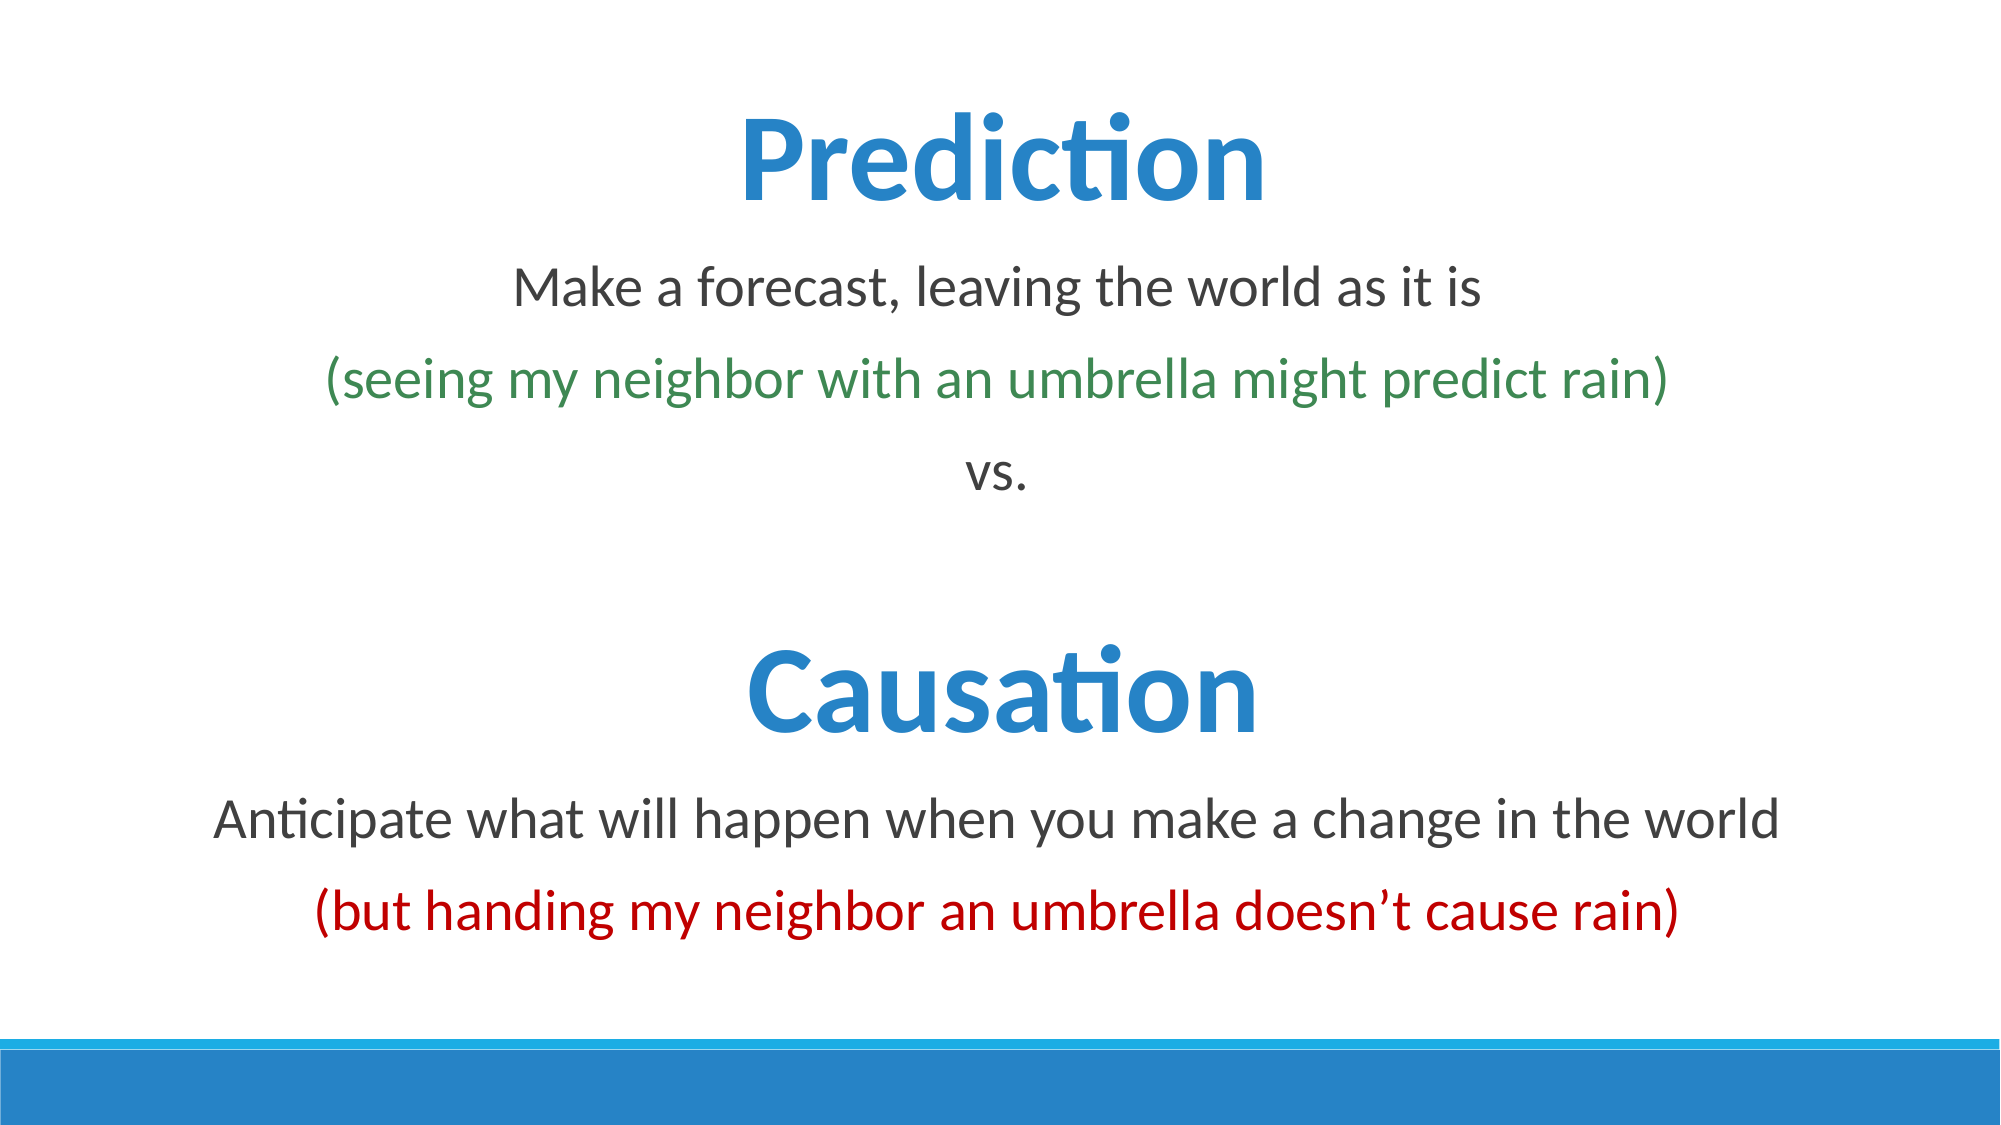

Prediction
Make a forecast, leaving the world as it is
(seeing my neighbor with an umbrella might predict rain)
vs.

Causation
Anticipate what will happen when you make a change in the world
(but handing my neighbor an umbrella doesn’t cause rain)